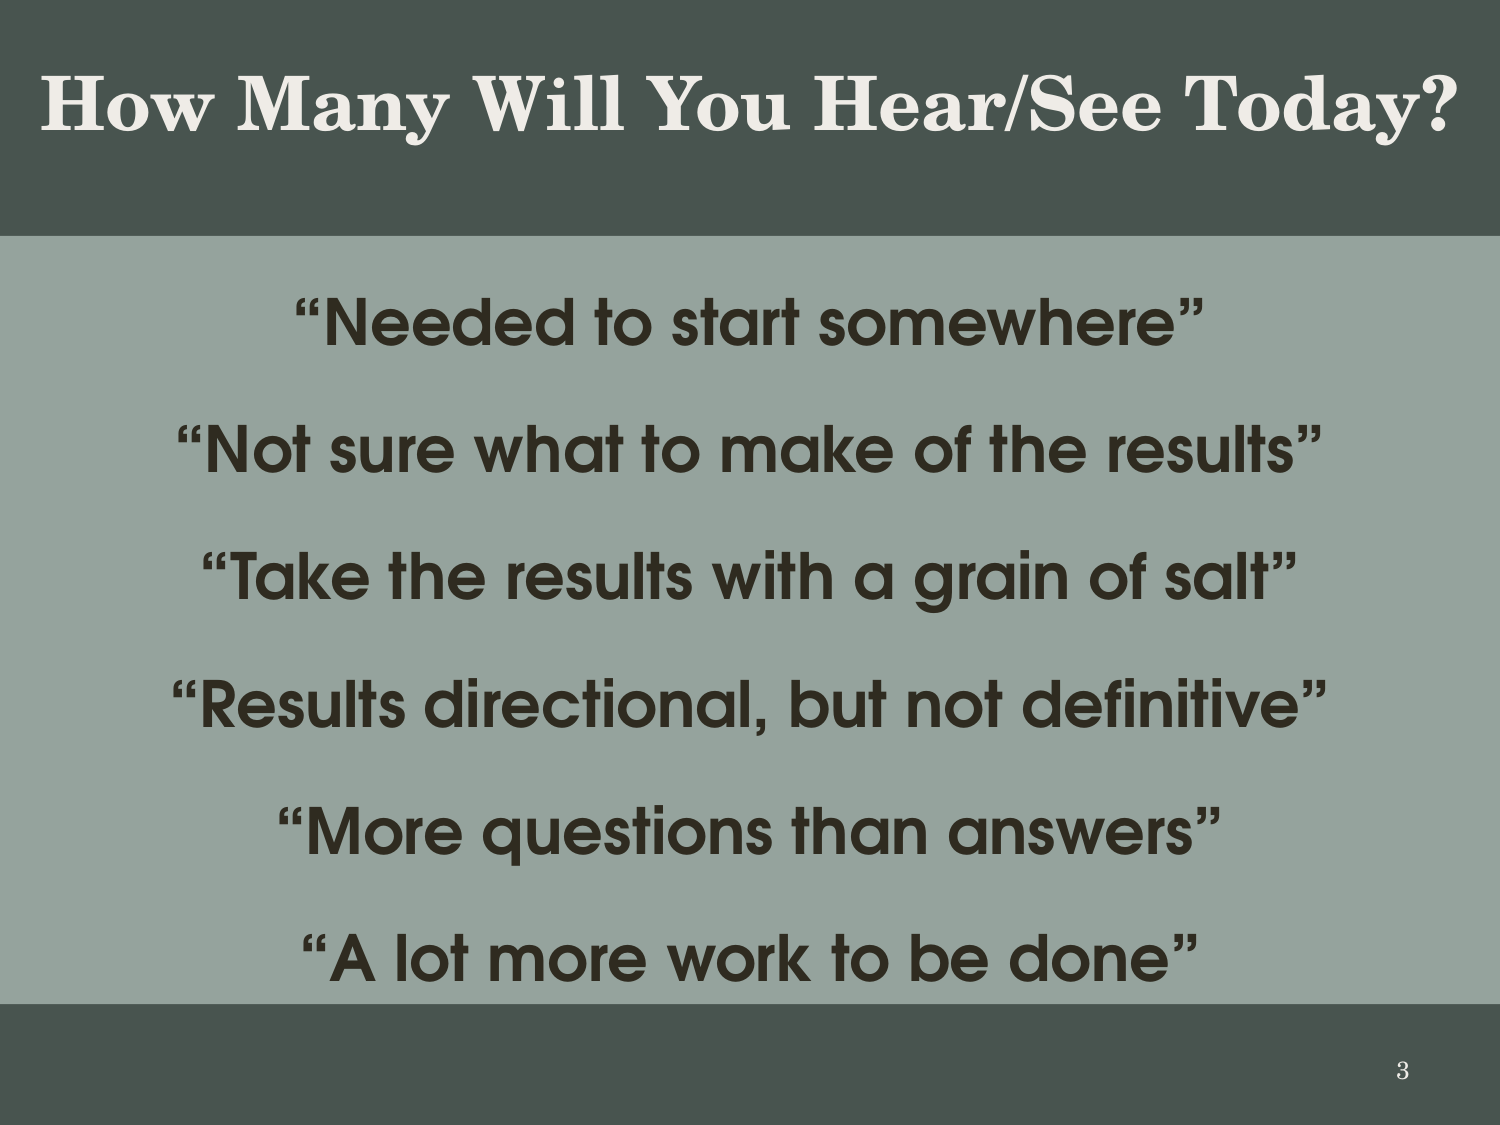

# How Many Will You Hear/See Today?
“Needed to start somewhere”
“Not sure what to make of the results”
“Take the results with a grain of salt”
“Results directional, but not definitive”
“More questions than answers”
“A lot more work to be done”
3